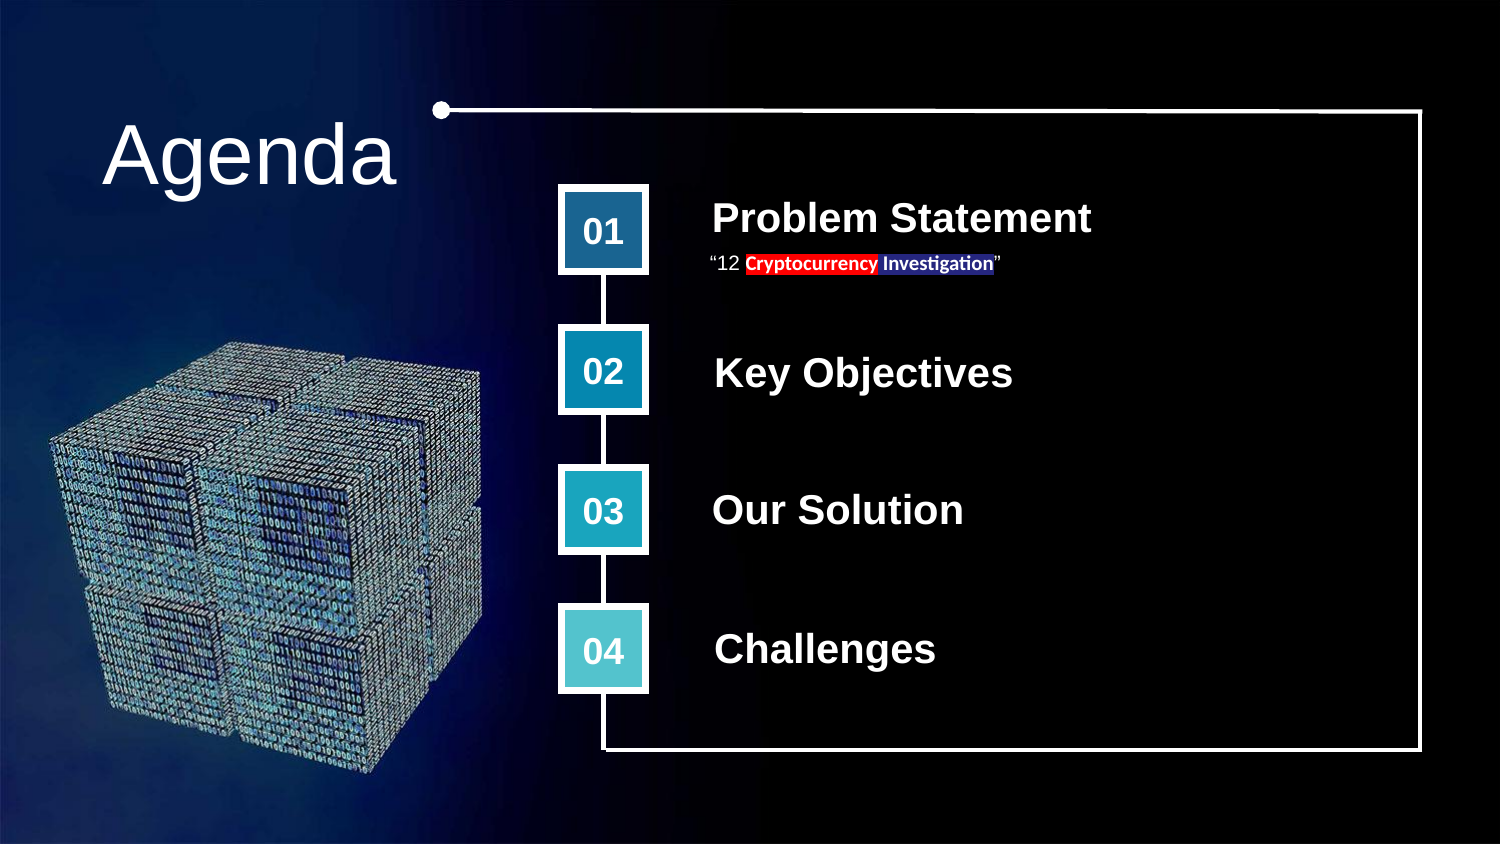

Agenda

Problem Statement
“12 Cryptocurrency Investigation”

01

Key Objectives

02

Our Solution

03

Challenges

04